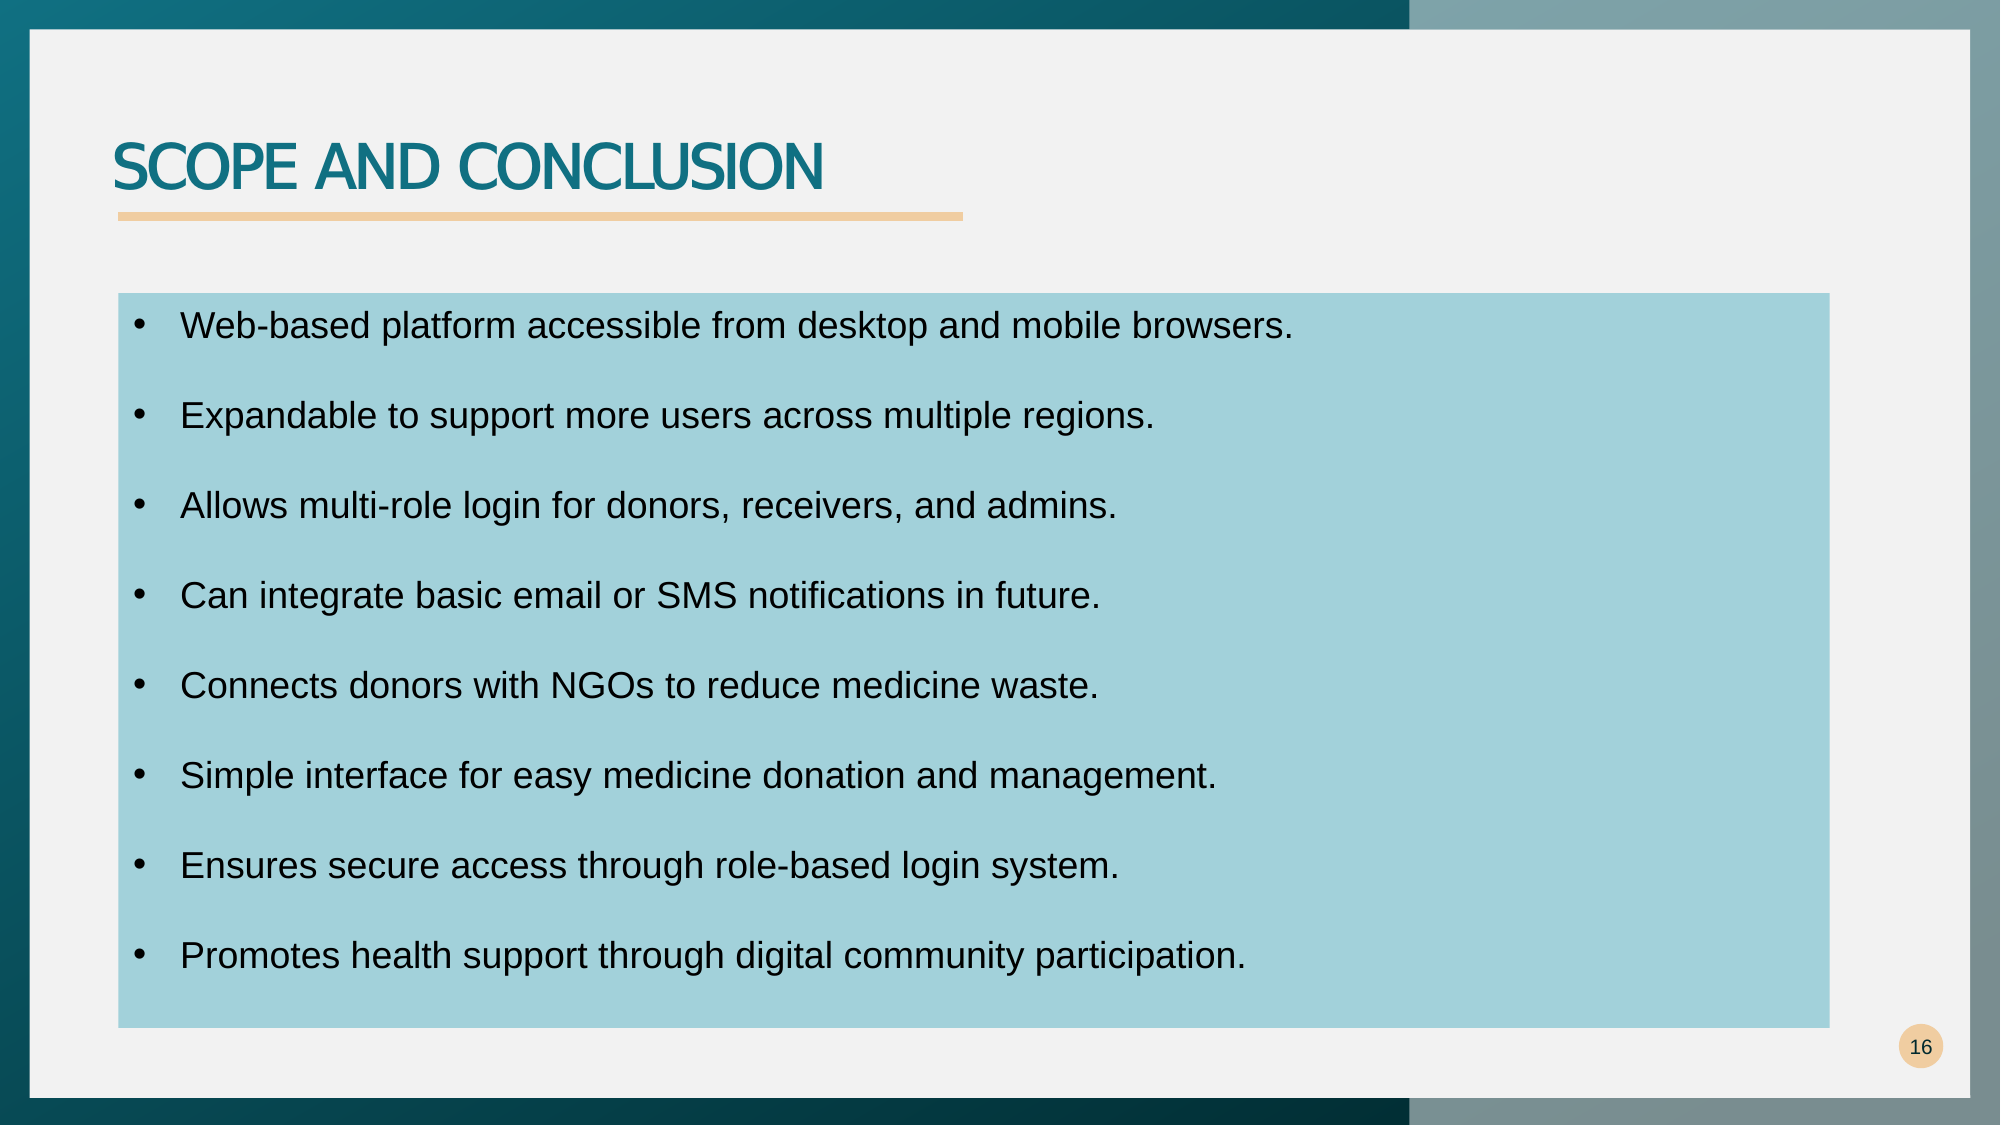

# Scope and Conclusion
Web-based platform accessible from desktop and mobile browsers.

Expandable to support more users across multiple regions.

Allows multi-role login for donors, receivers, and admins.

Can integrate basic email or SMS notifications in future.

Connects donors with NGOs to reduce medicine waste.

Simple interface for easy medicine donation and management.

Ensures secure access through role-based login system.

Promotes health support through digital community participation.

21%
39%

### Chart

| Category | Column1 |
|---|---|
| DEBT INVESTOR | 0.39 |
| OWNER EQUITY INVESTMENT | 0.2 |
| BANK  | 0.2 |
| OTHER INVESTMENT | 0.21 |

Other Investment
$110,000 – 21%
Debt Investor
$200,000 – 39%

Bank
$100,000 – 20%
Owner Equity
$100,000 – 20%

20%
20%
16